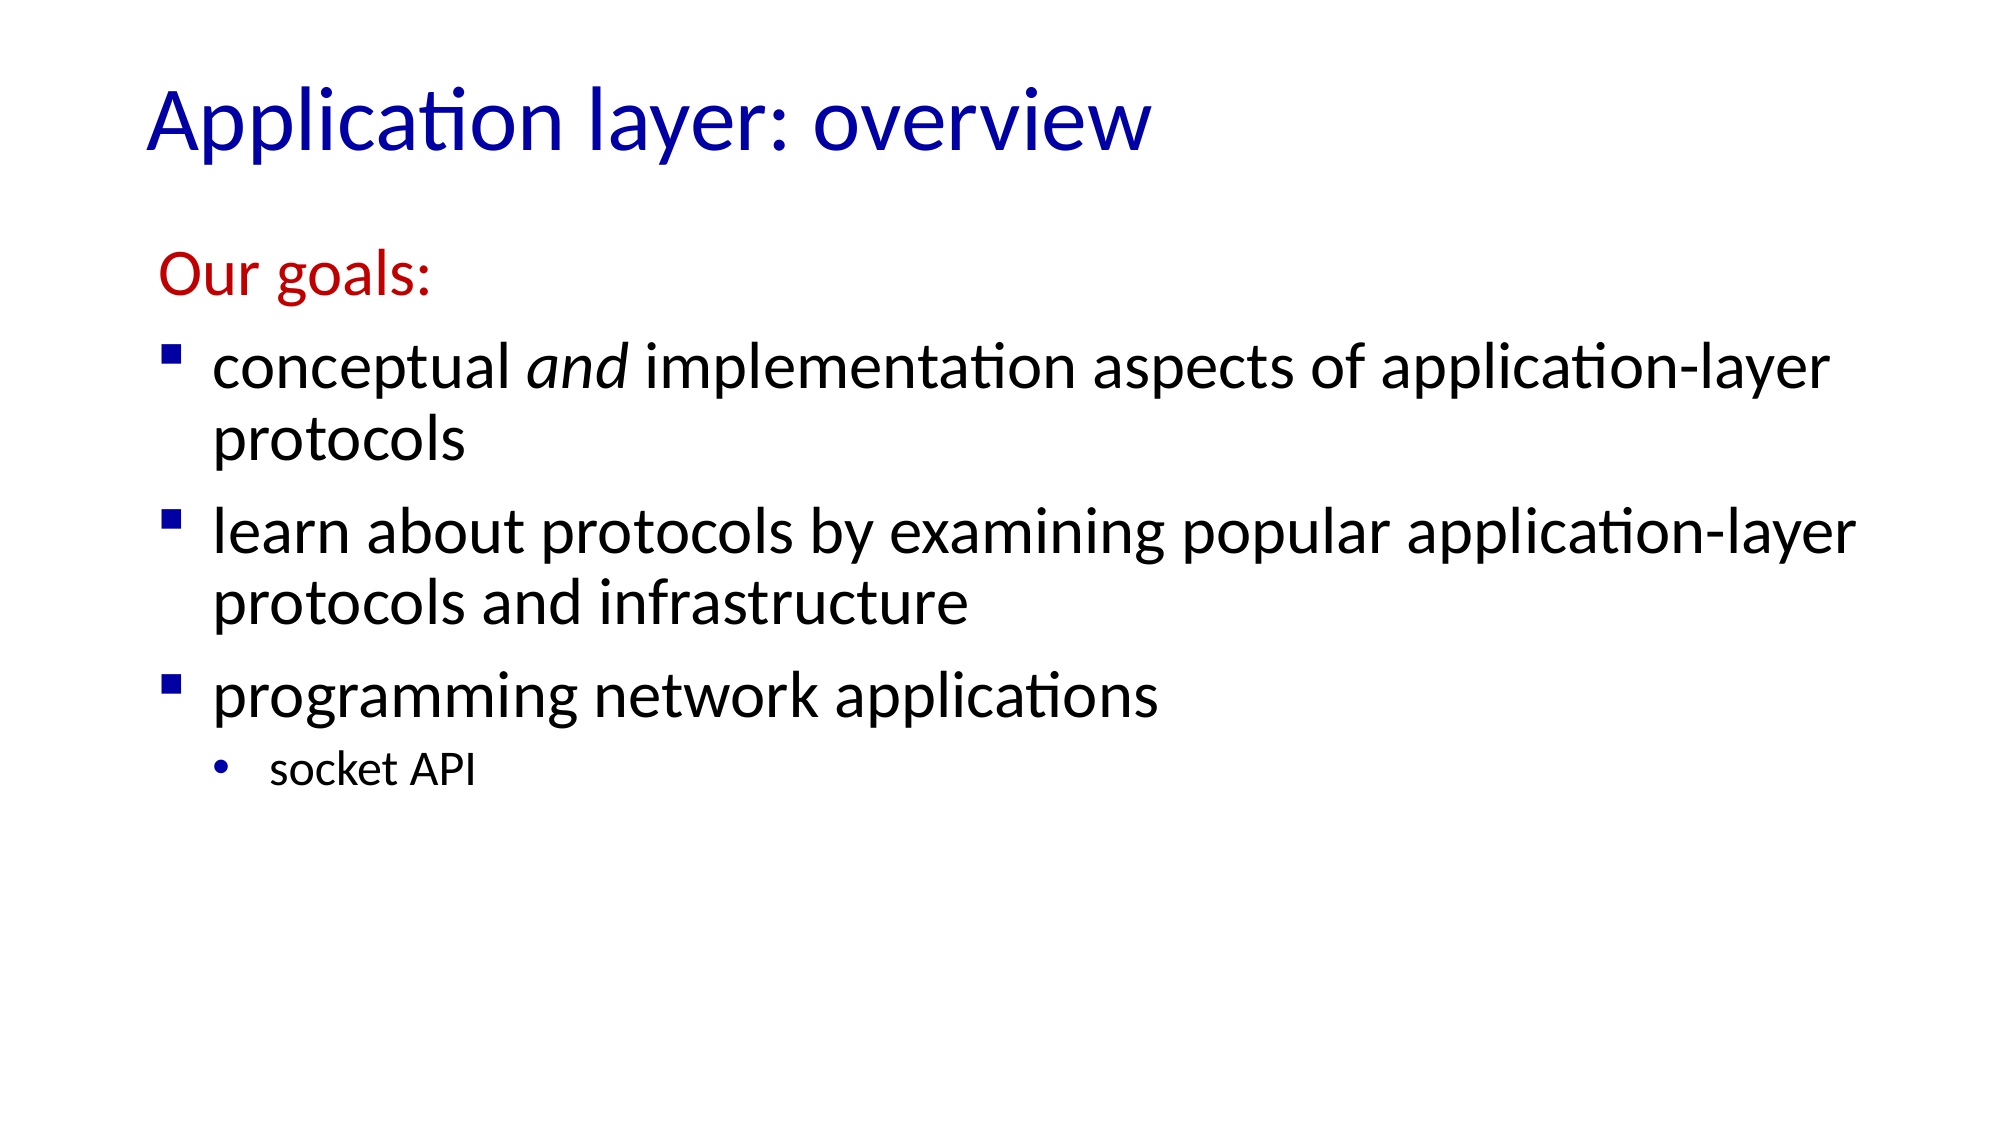

# Application layer: overview
Our goals:
conceptual and implementation aspects of application-layer protocols
learn about protocols by examining popular application-layer protocols and infrastructure
programming network applications
socket API